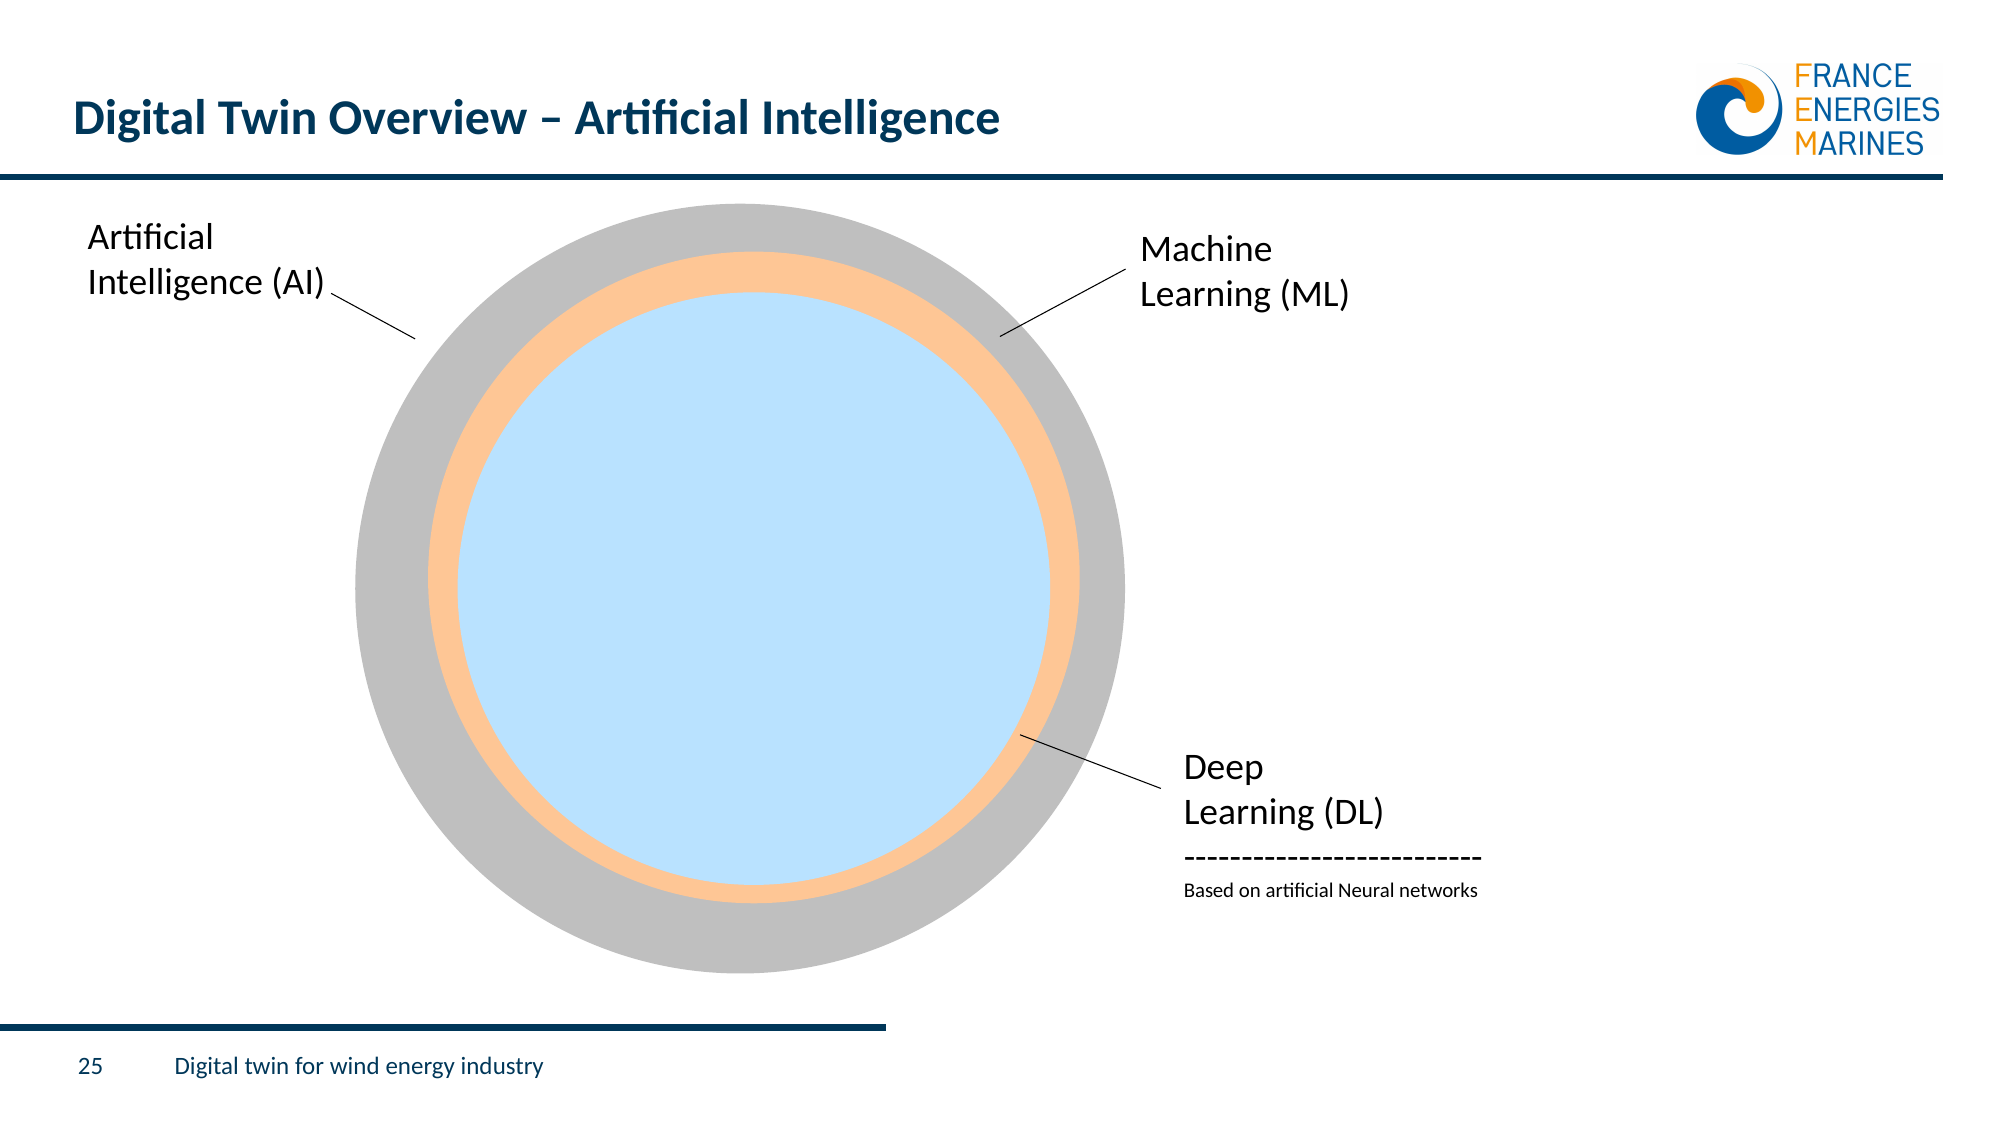

# Digital Twin Overview – Artificial Intelligence
Artificial
Intelligence (AI)

Machine
Learning (ML)

Deep
Learning (DL)
--------------------------
Based on artificial Neural networks
25
Digital twin for wind energy industry